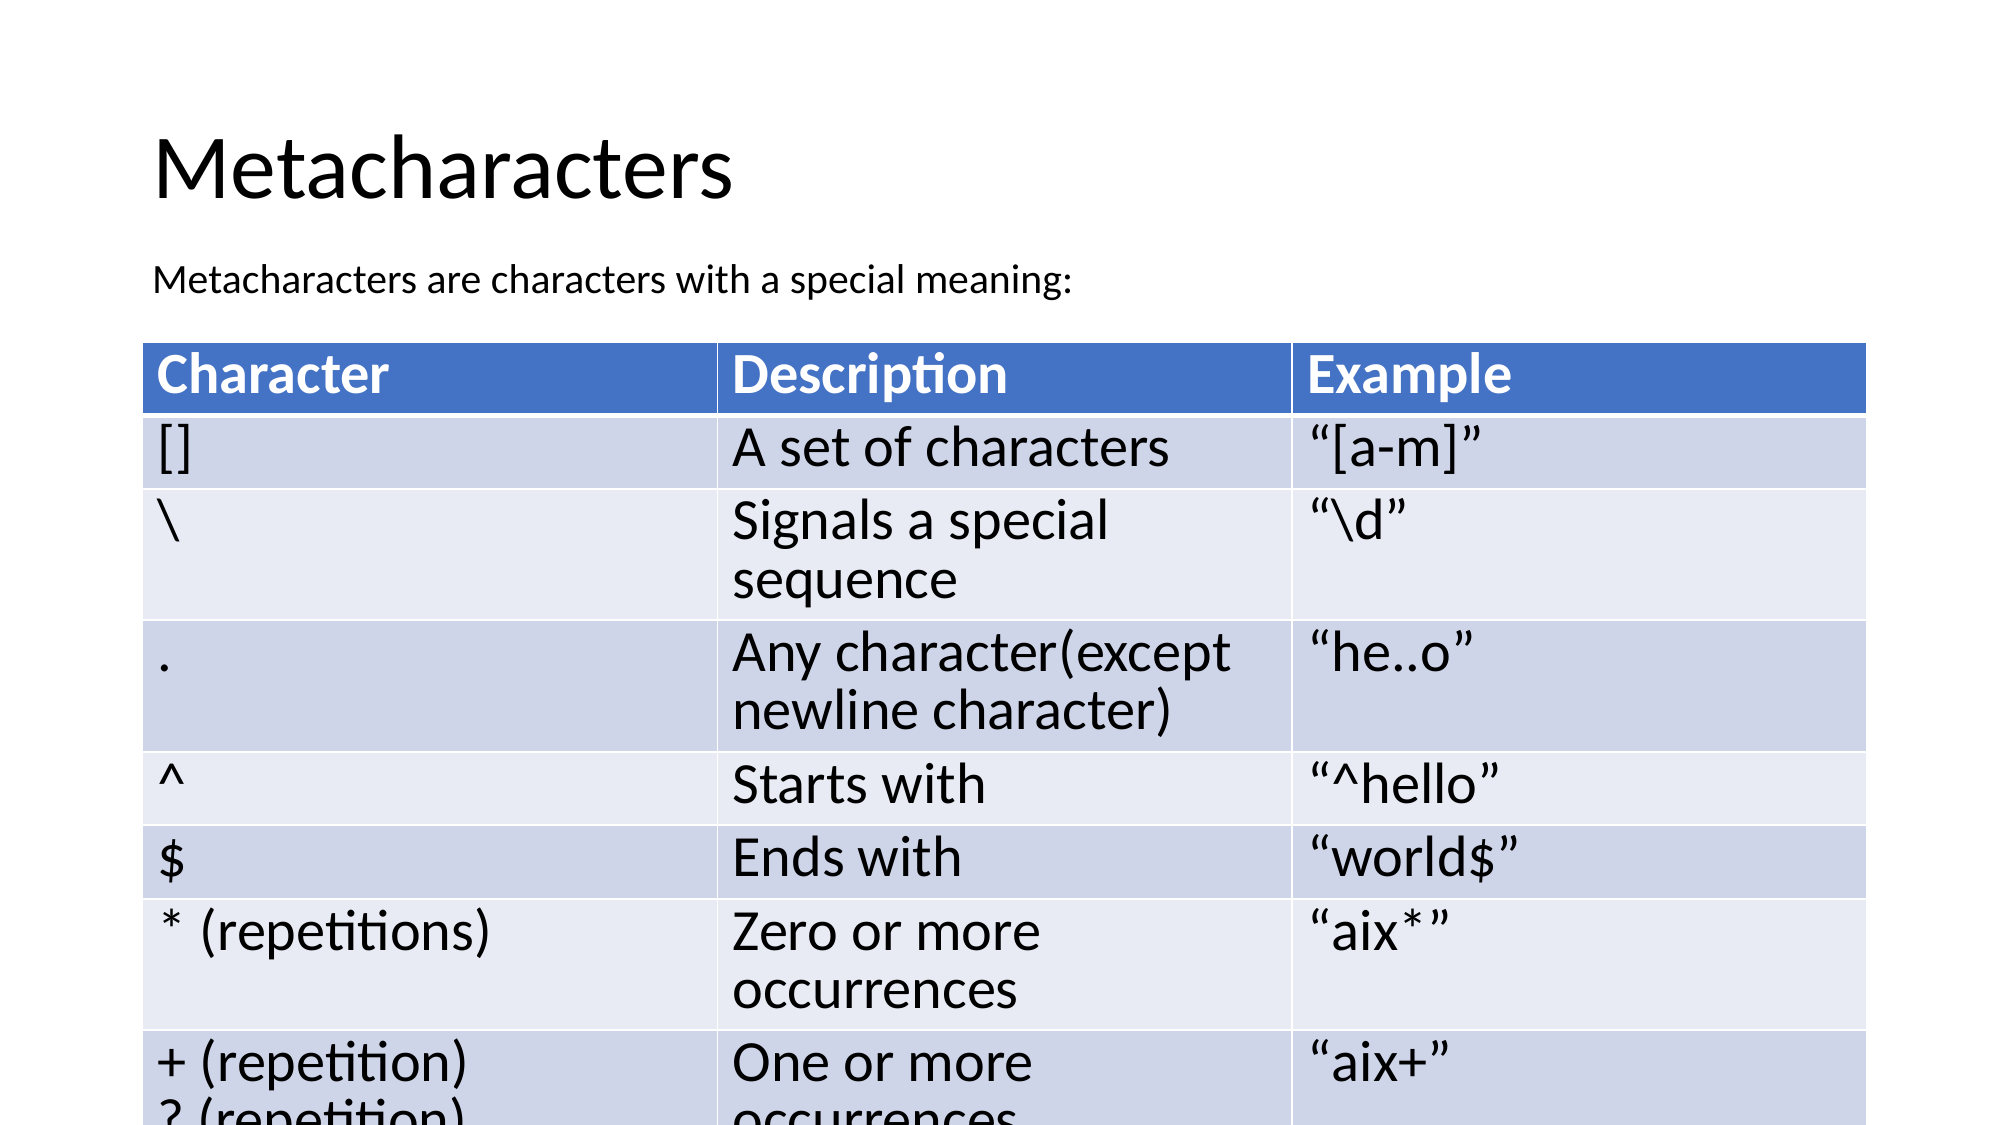

# Metacharacters
Metacharacters are characters with a special meaning:
| Character | Description | Example |
| --- | --- | --- |
| [] | A set of characters | “[a-m]” |
| \ | Signals a special sequence | “\d” |
| . | Any character(except newline character) | “he..o” |
| ^ | Starts with | “^hello” |
| $ | Ends with | “world$” |
| \* (repetitions) | Zero or more occurrences | “aix\*” |
| + (repetition) ? (repetition) | One or more occurrences Zero or one occurrences | “aix+” |
| {} | Exactly the specified number of occurrences | “al{2}” |
| | | Either or | “falls|stays” |